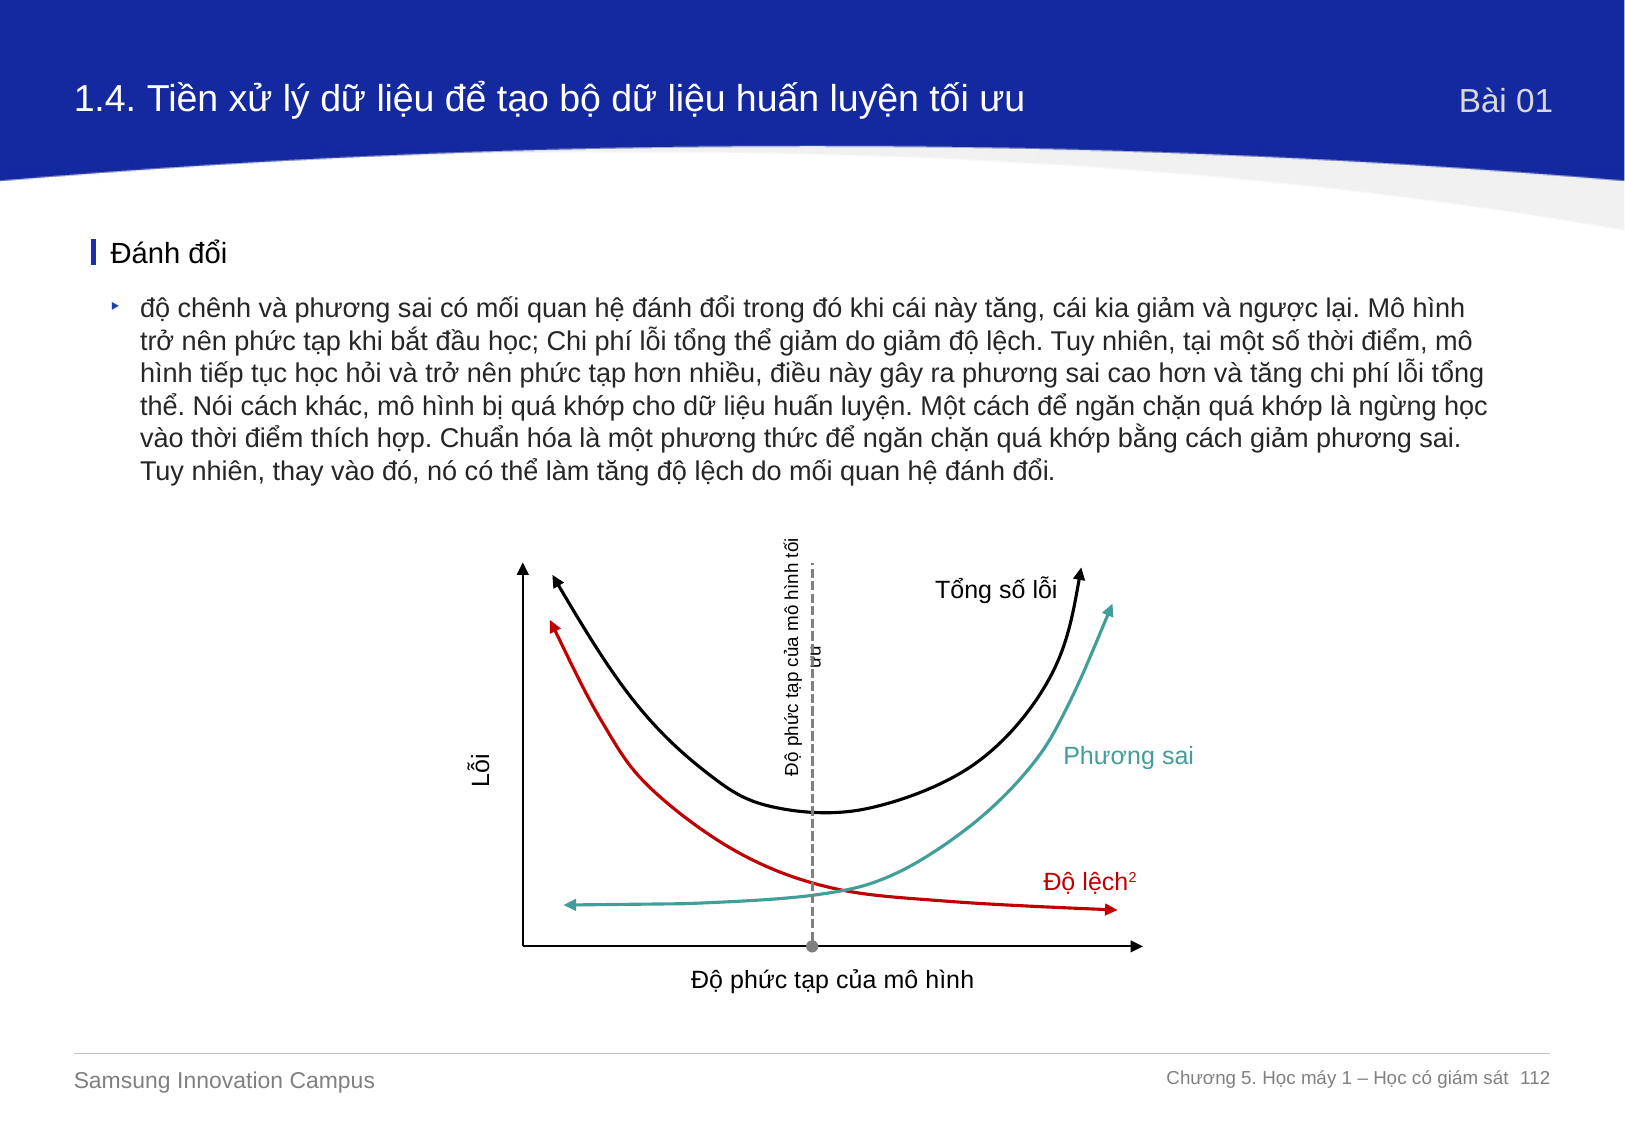

1.4. Tiền xử lý dữ liệu để tạo bộ dữ liệu huấn luyện tối ưu
Bài 01
Đánh đổi
độ chênh và phương sai có mối quan hệ đánh đổi trong đó khi cái này tăng, cái kia giảm và ngược lại. Mô hình trở nên phức tạp khi bắt đầu học; Chi phí lỗi tổng thể giảm do giảm độ lệch. Tuy nhiên, tại một số thời điểm, mô hình tiếp tục học hỏi và trở nên phức tạp hơn nhiều, điều này gây ra phương sai cao hơn và tăng chi phí lỗi tổng thể. Nói cách khác, mô hình bị quá khớp cho dữ liệu huấn luyện. Một cách để ngăn chặn quá khớp là ngừng học vào thời điểm thích hợp. Chuẩn hóa là một phương thức để ngăn chặn quá khớp bằng cách giảm phương sai. Tuy nhiên, thay vào đó, nó có thể làm tăng độ lệch do mối quan hệ đánh đổi.

Tổng số lỗi
Độ phức tạp của mô hình tối ưu
Phương sai
Lỗi
Độ lệch2
Độ phức tạp của mô hình